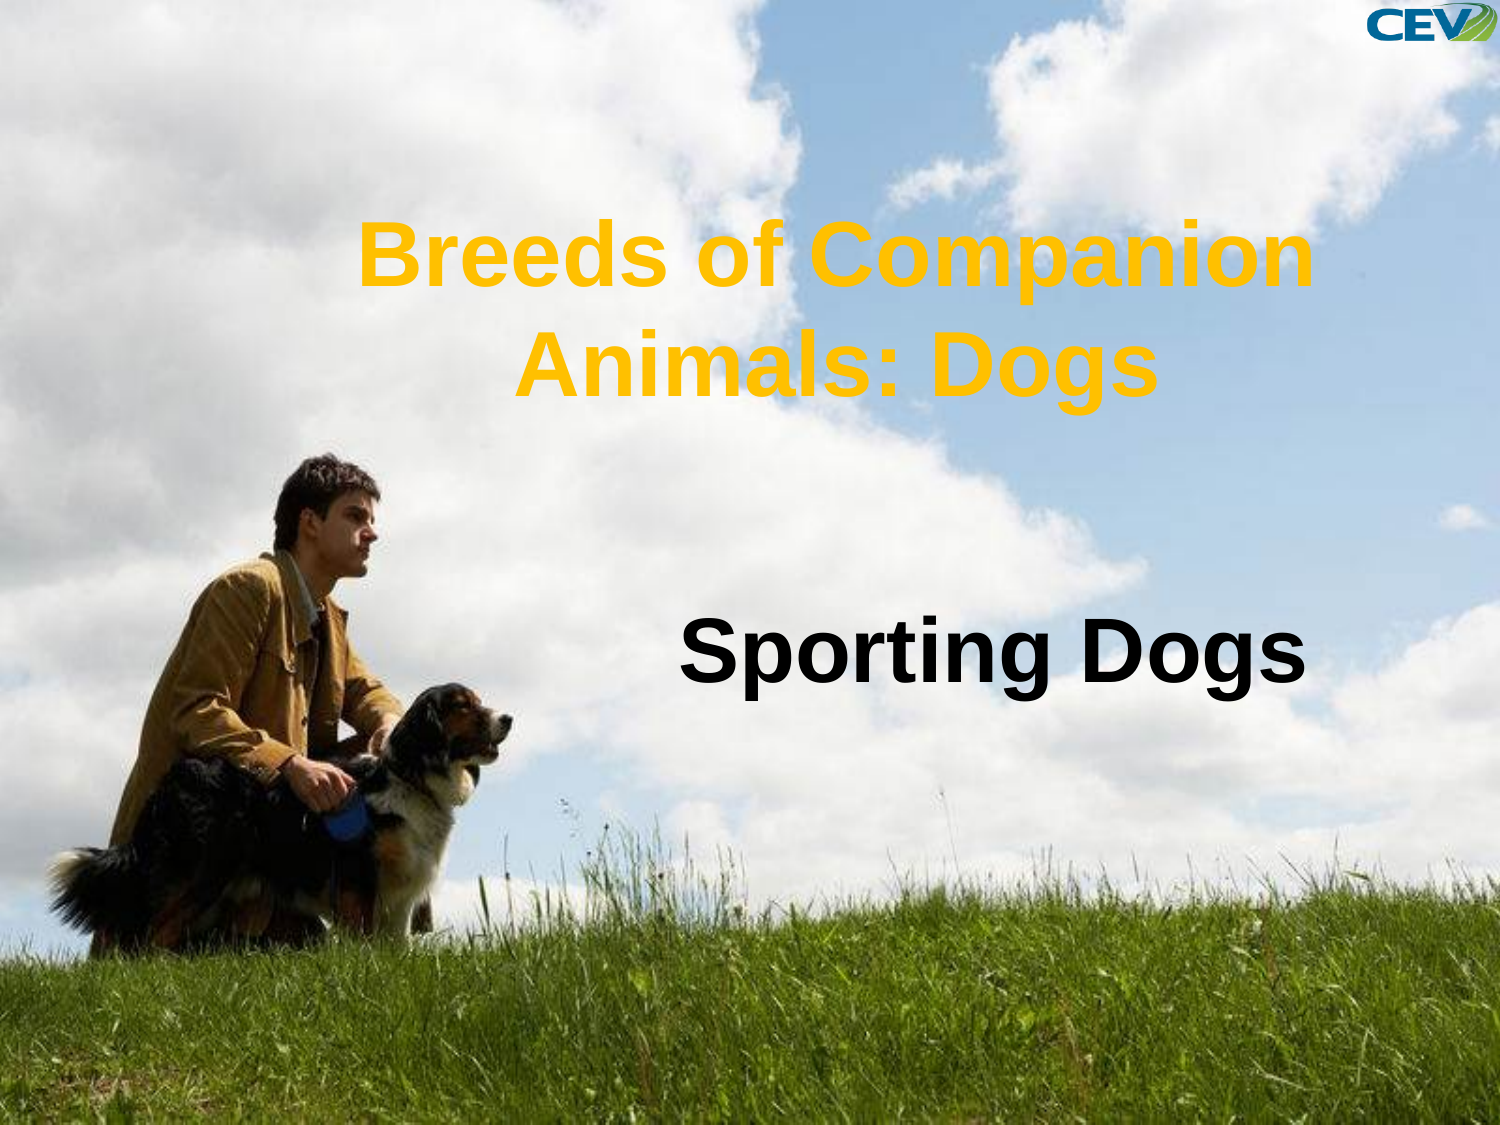

Breeds of Companion Animals: Dogs
Sporting Dogs